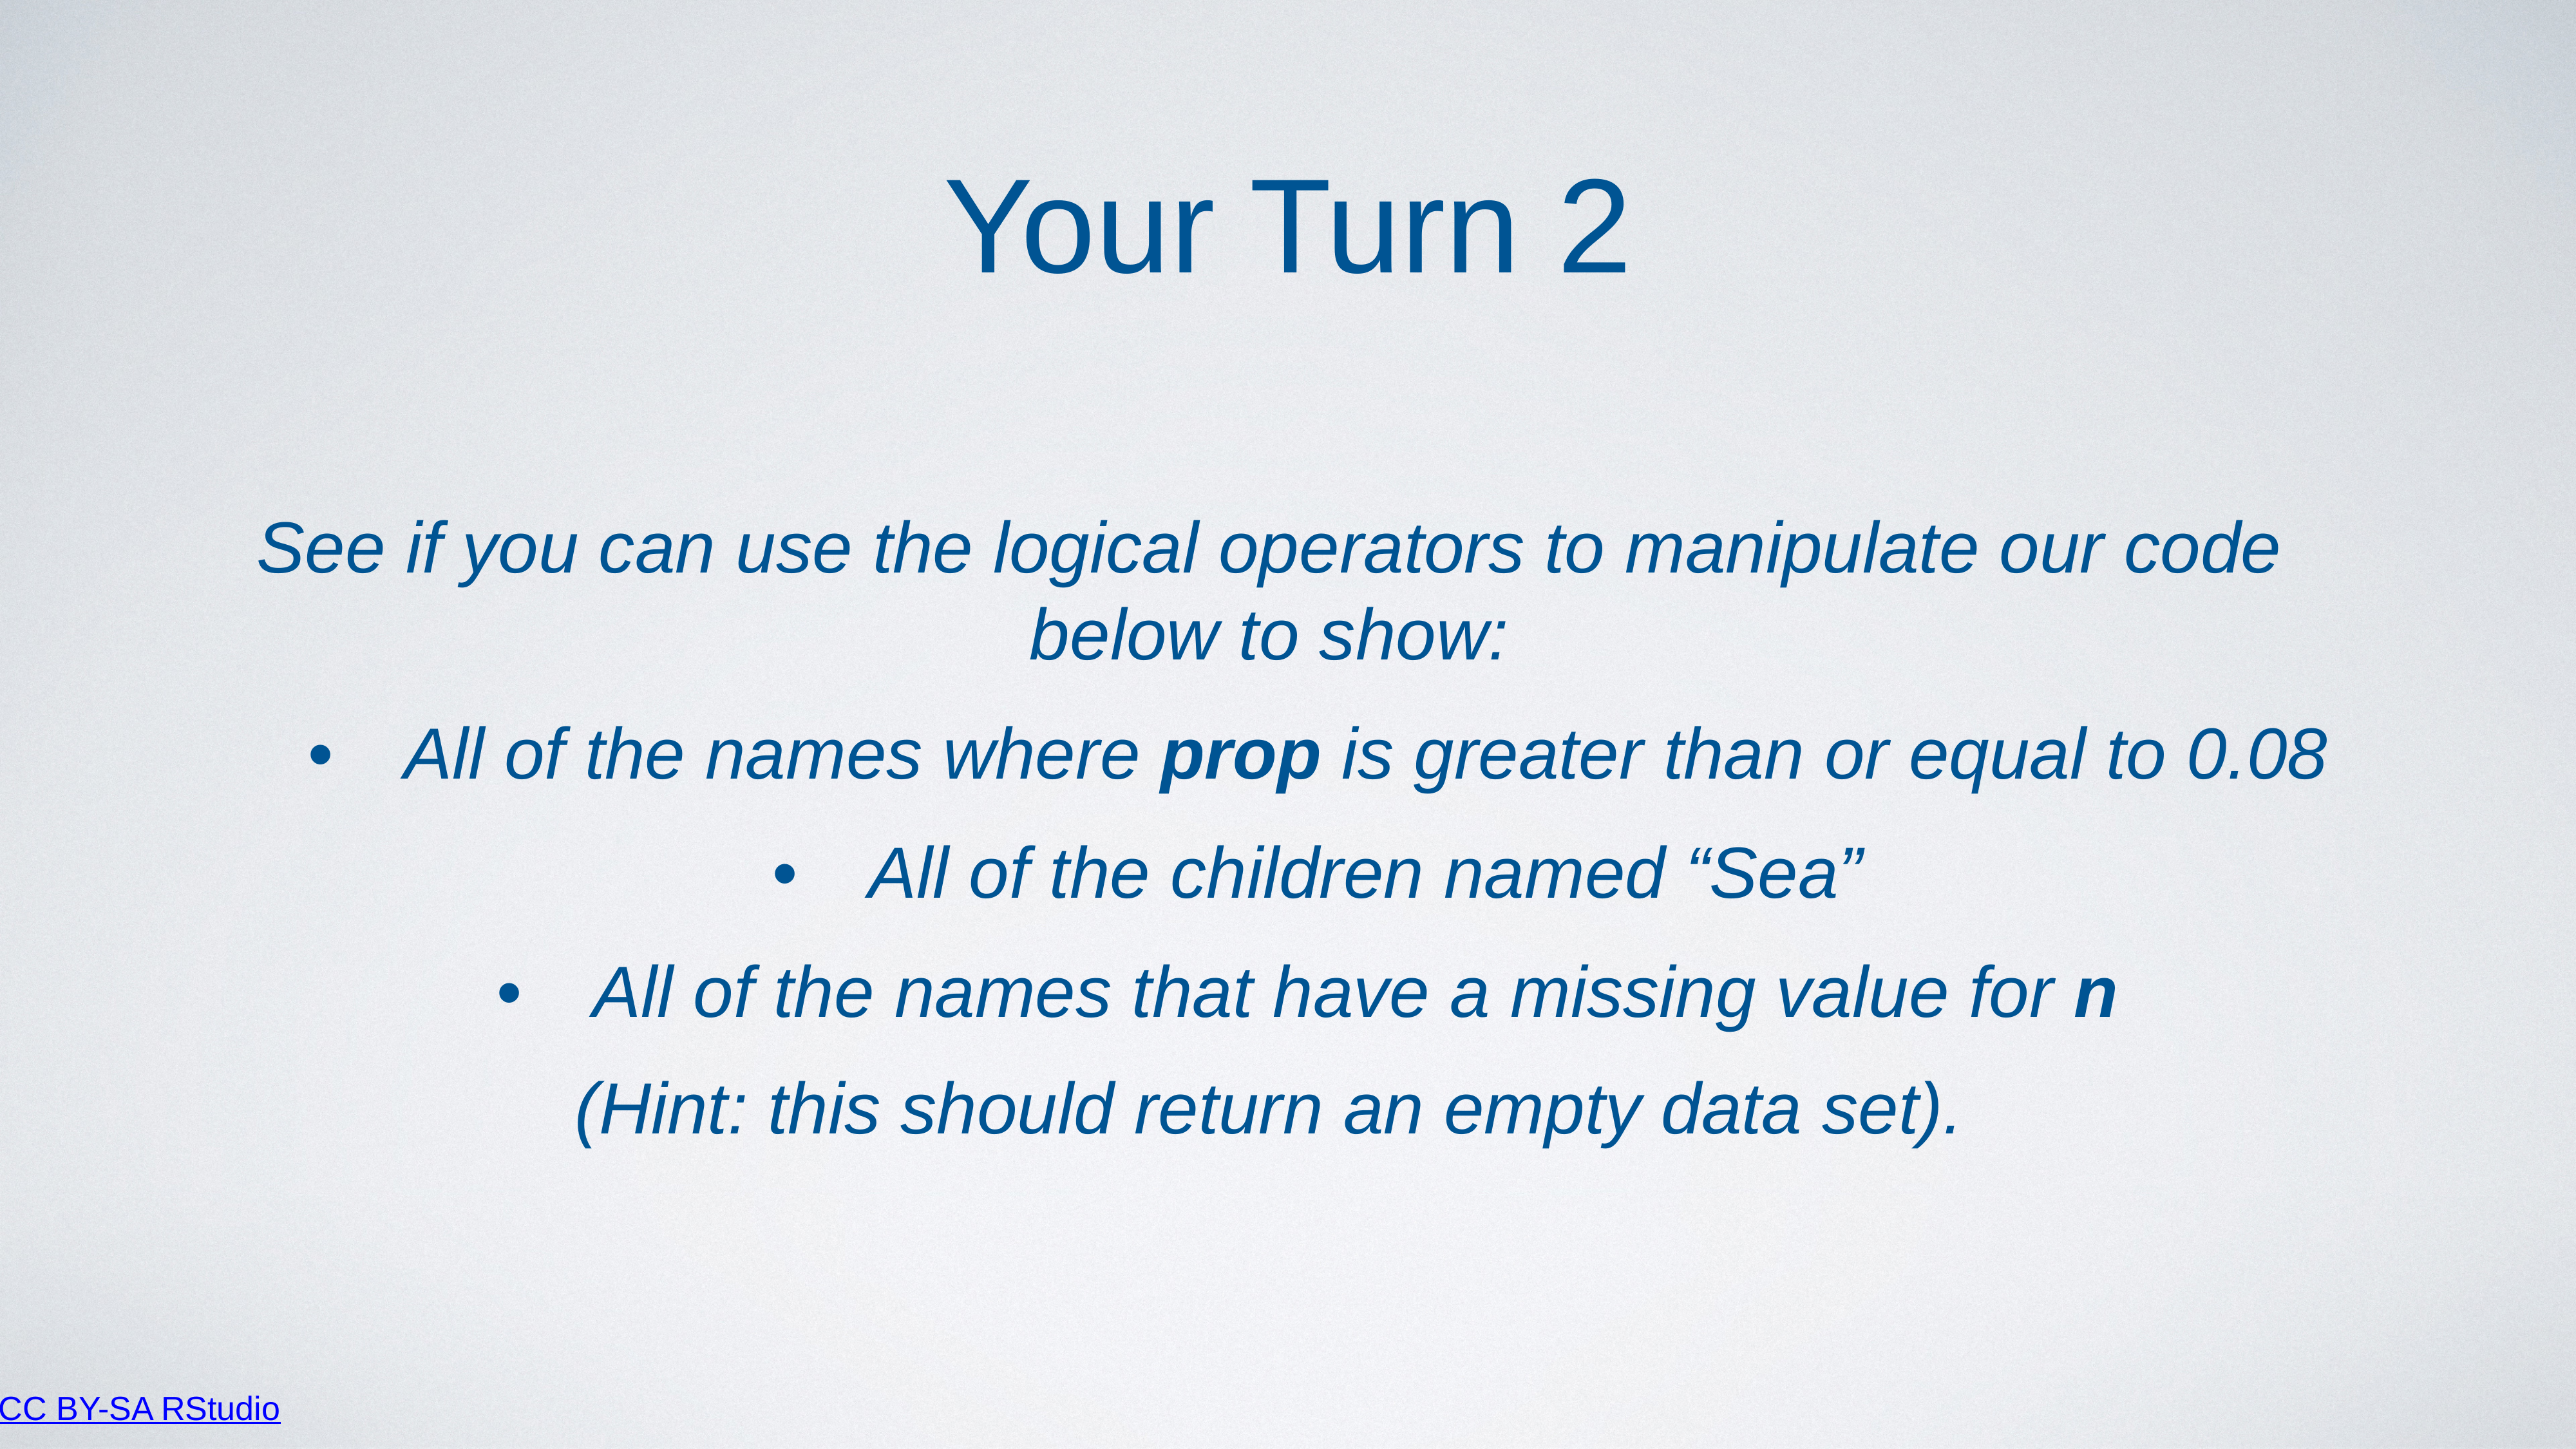

Your Turn 2
See if you can use the logical operators to manipulate our code below to show:
	•	All of the names where prop is greater than or equal to 0.08
	•	All of the children named “Sea”
	•	All of the names that have a missing value for n
(Hint: this should return an empty data set).